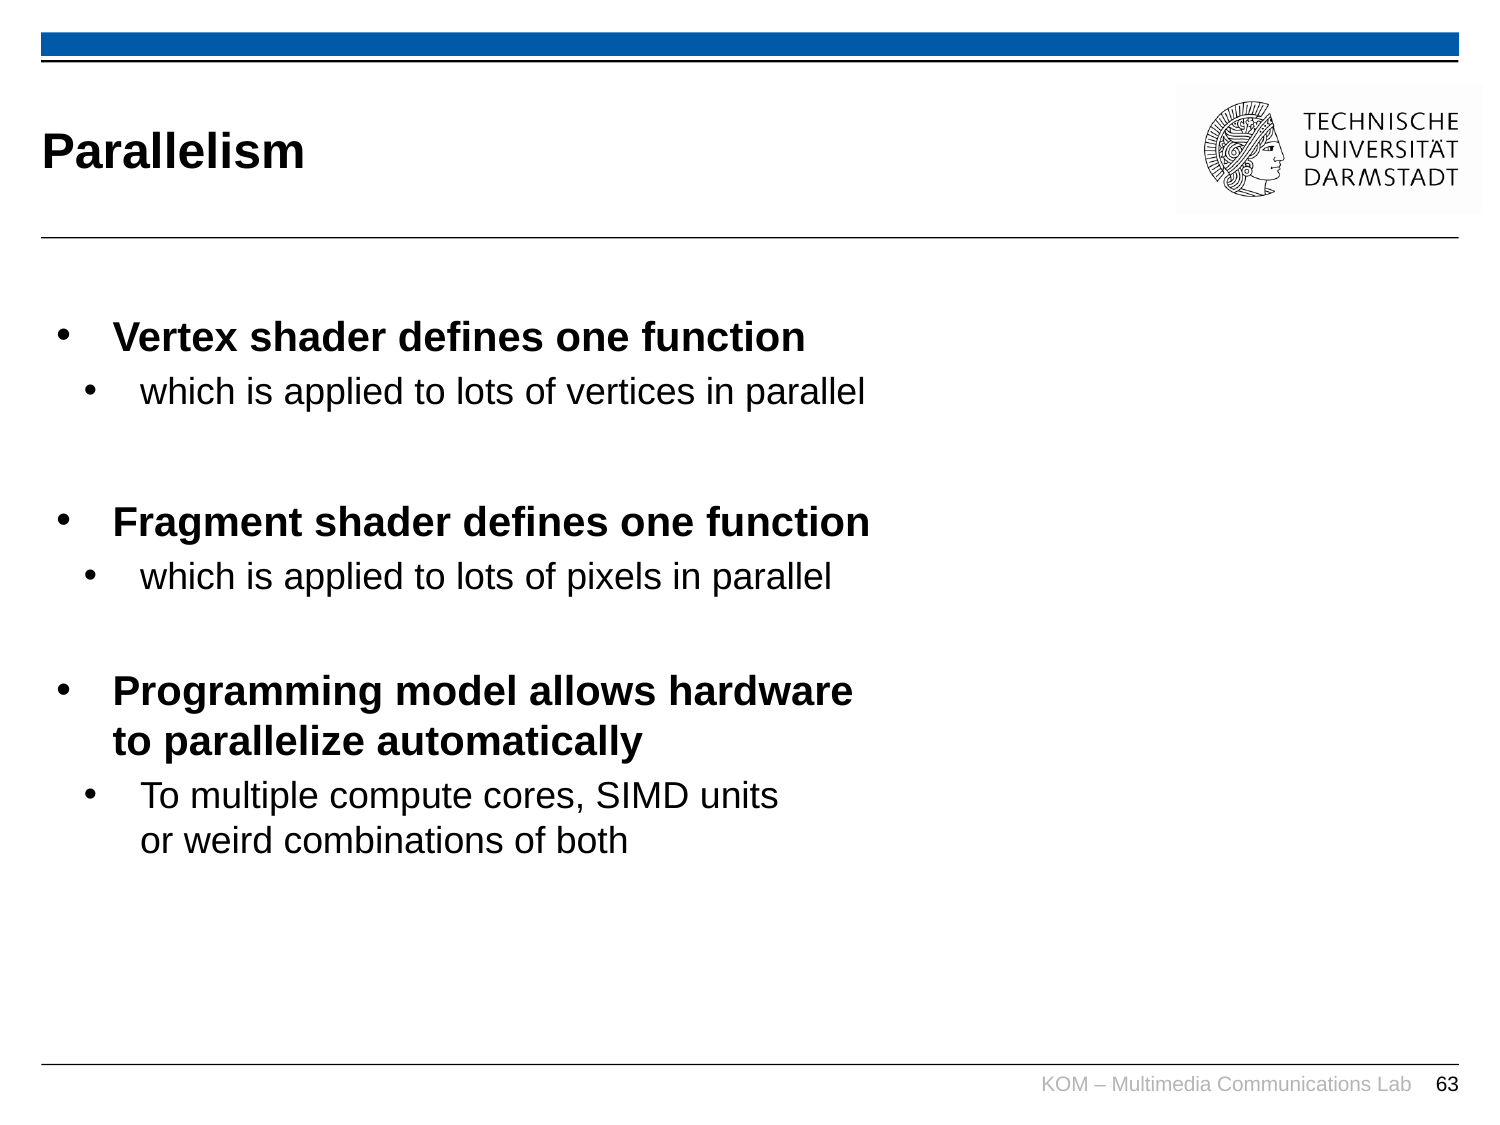

# Parallelism

Vertex shader defines one function
which is applied to lots of vertices in parallel

Fragment shader defines one function
which is applied to lots of pixels in parallel

Programming model allows hardware
to parallelize automatically
To multiple compute cores, SIMD units
or weird combinations of both